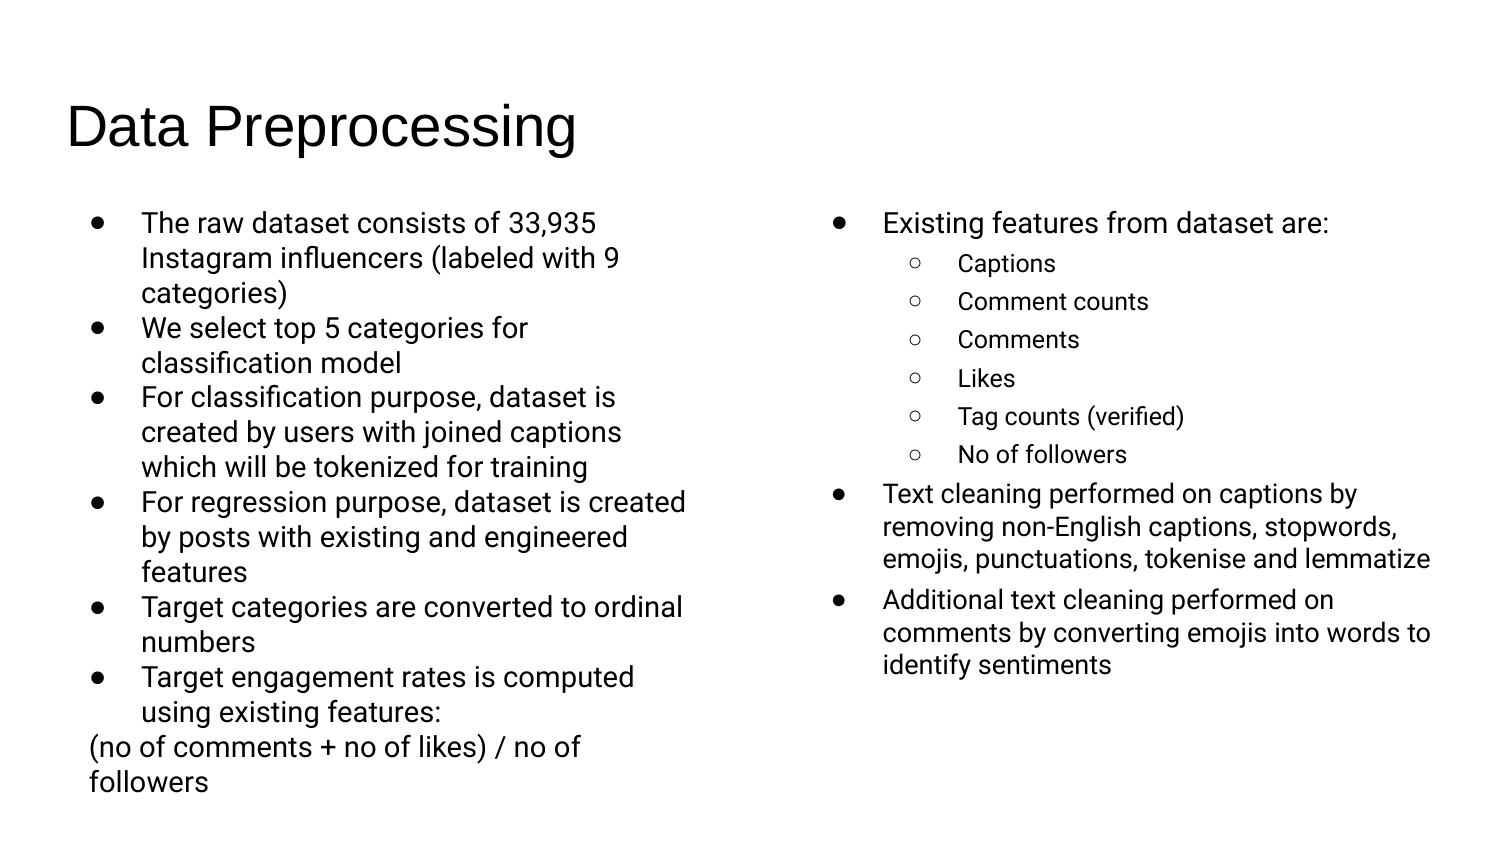

# Data Preprocessing
The raw dataset consists of 33,935 Instagram influencers (labeled with 9 categories)
We select top 5 categories for classification model
For classification purpose, dataset is created by users with joined captions which will be tokenized for training
For regression purpose, dataset is created by posts with existing and engineered features
Target categories are converted to ordinal numbers
Target engagement rates is computed using existing features:
(no of comments + no of likes) / no of followers
Existing features from dataset are:
Captions
Comment counts
Comments
Likes
Tag counts (verified)
No of followers
Text cleaning performed on captions by removing non-English captions, stopwords, emojis, punctuations, tokenise and lemmatize
Additional text cleaning performed on comments by converting emojis into words to identify sentiments